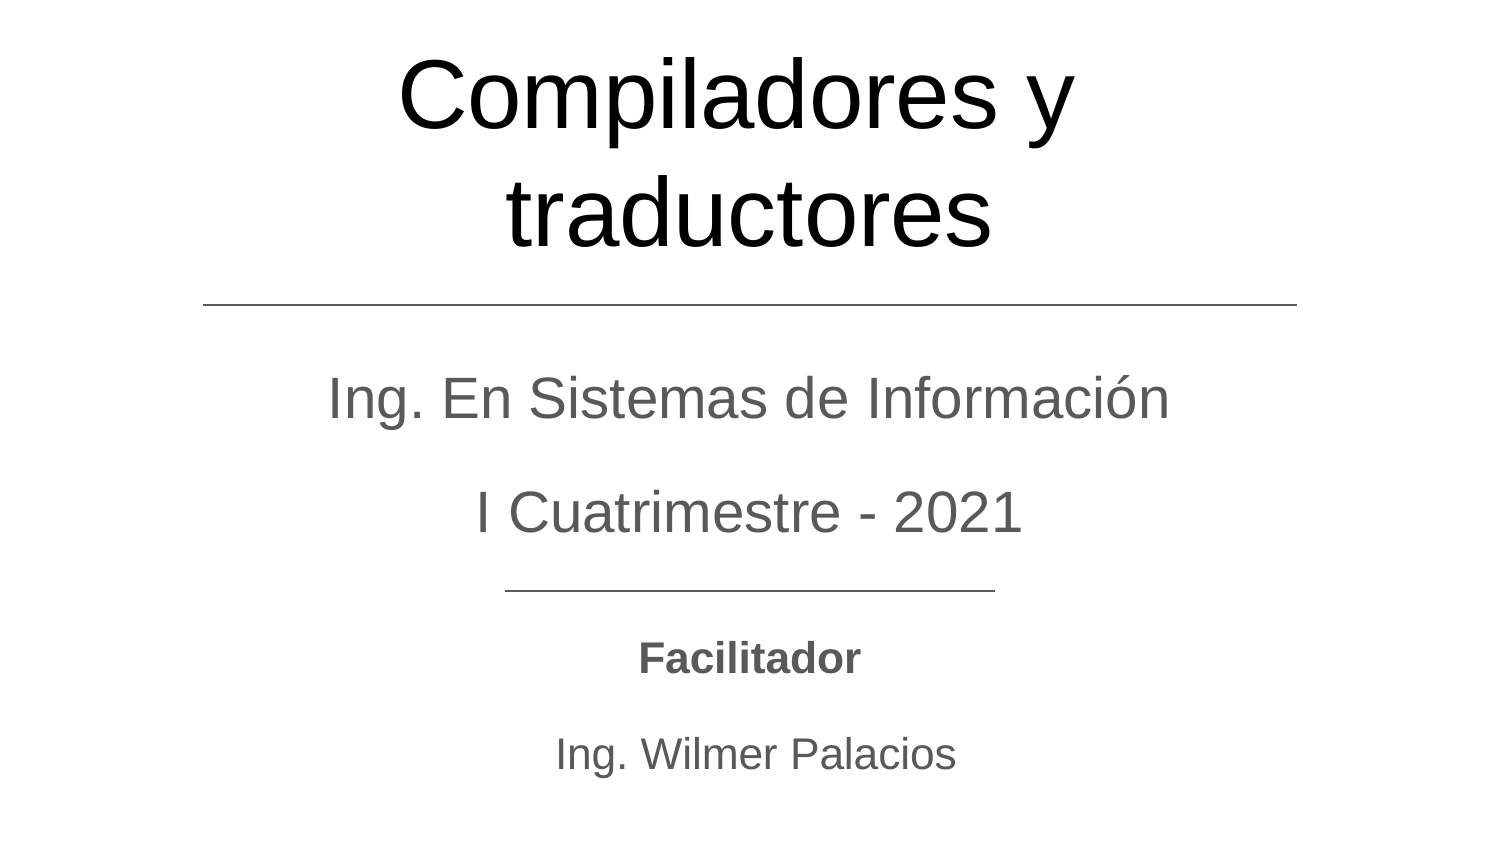

# Compiladores y
traductores
Ing. En Sistemas de Información
I Cuatrimestre - 2021
Facilitador
 Ing. Wilmer Palacios